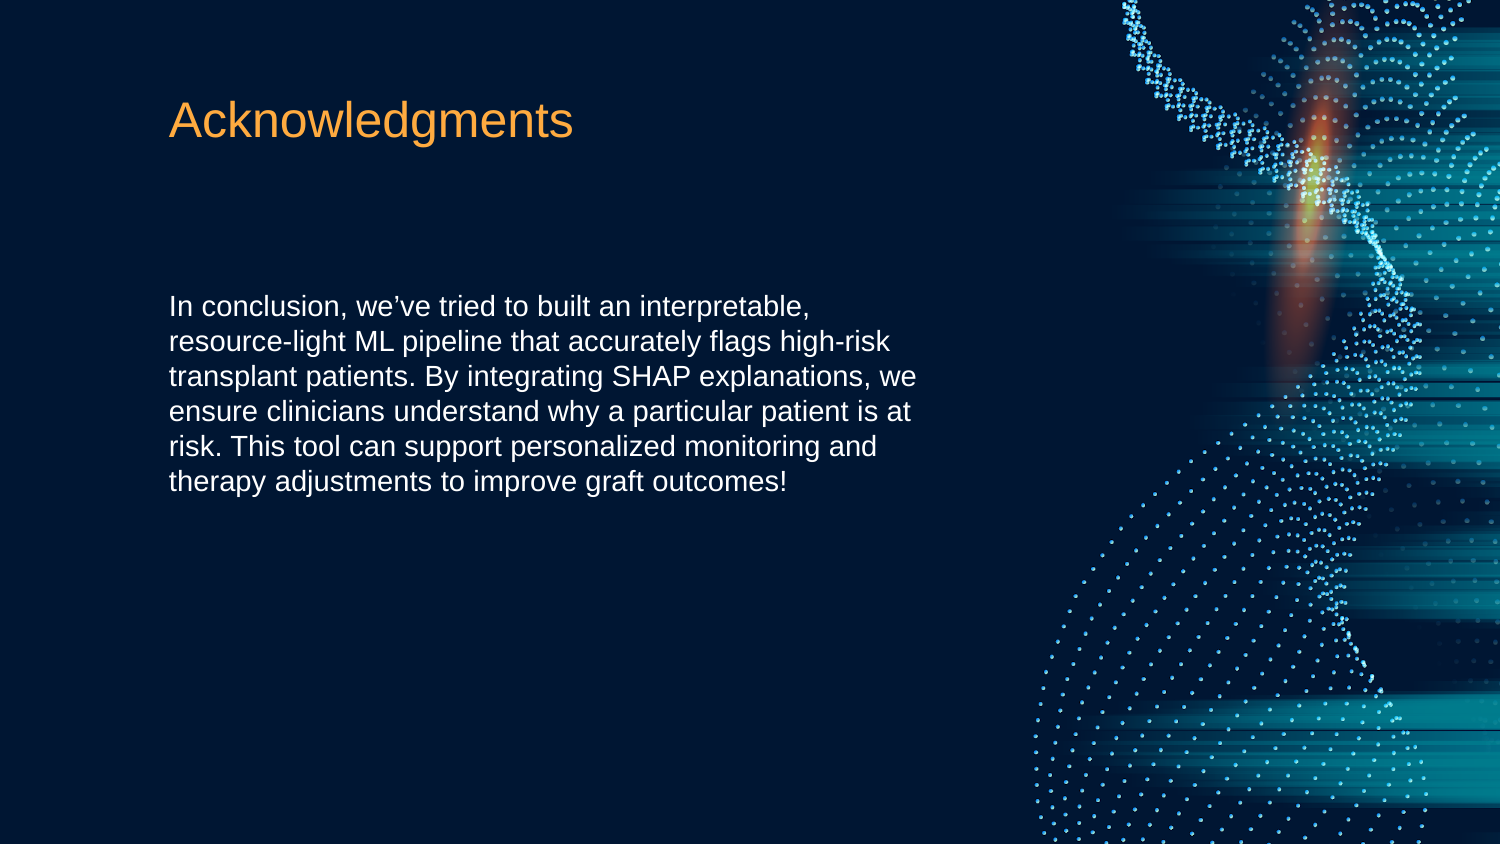

# Acknowledgments
In conclusion, we’ve tried to built an interpretable, resource‑light ML pipeline that accurately flags high‑risk transplant patients. By integrating SHAP explanations, we ensure clinicians understand why a particular patient is at risk. This tool can support personalized monitoring and therapy adjustments to improve graft outcomes!